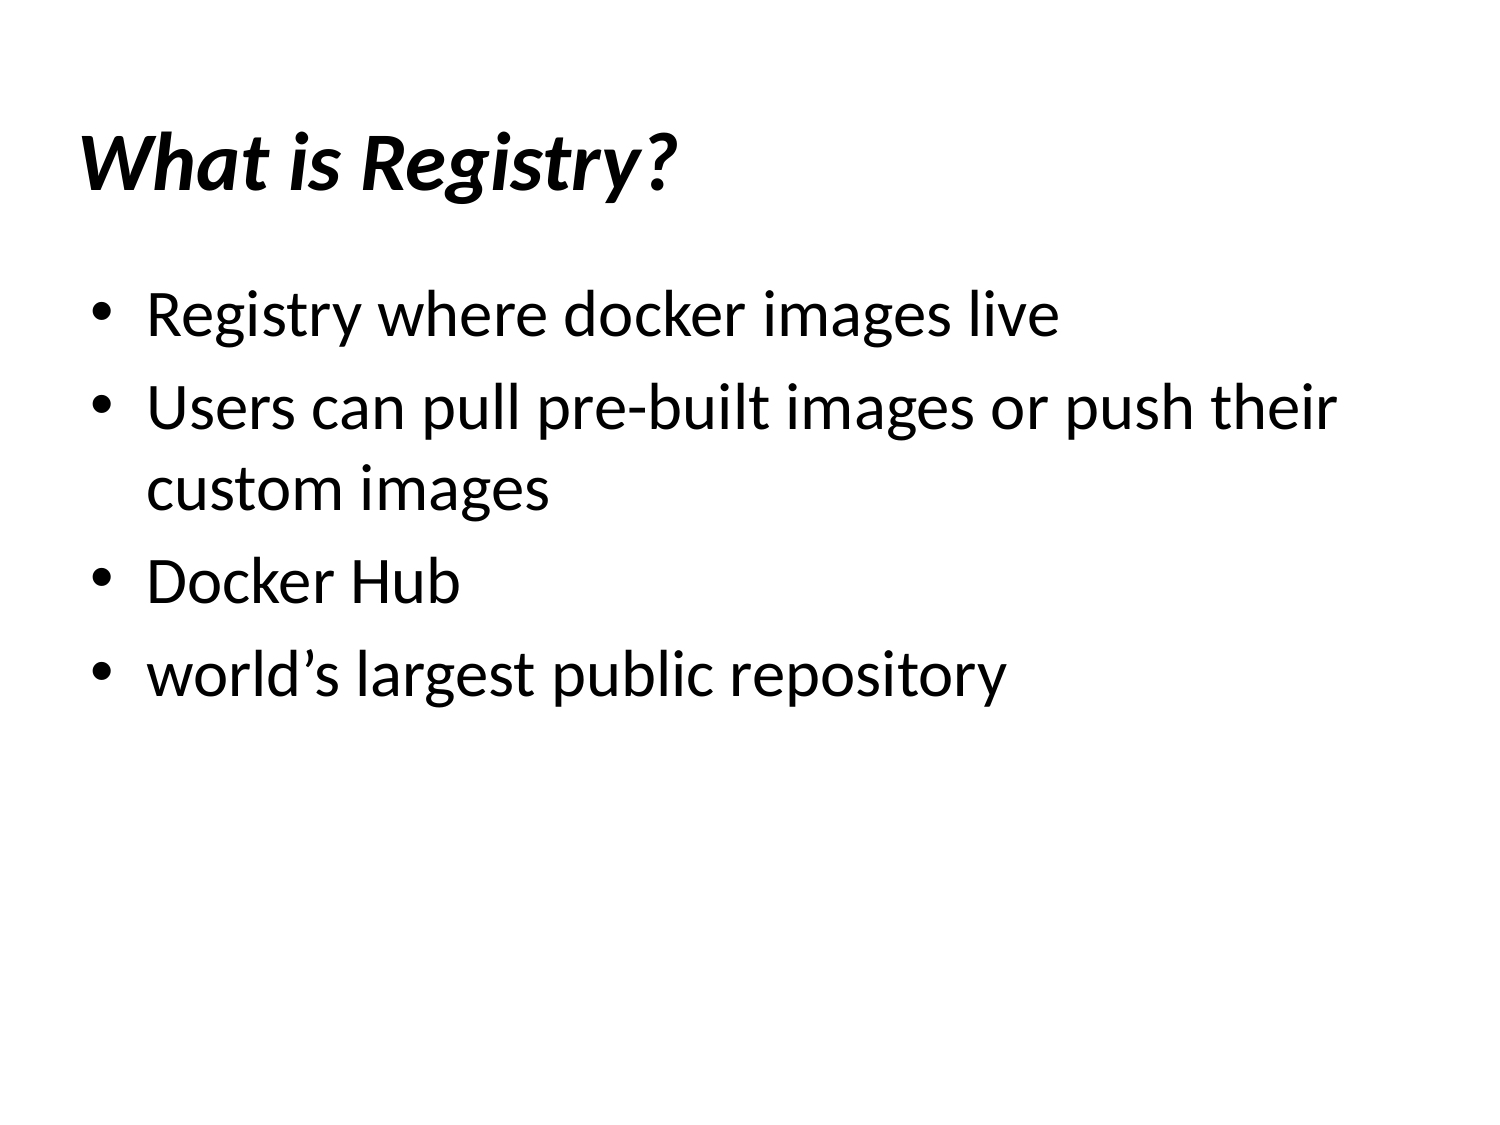

What is Registry?

Registry where docker images live
Users can pull pre-built images or push their custom images
Docker Hub
world’s largest public repository